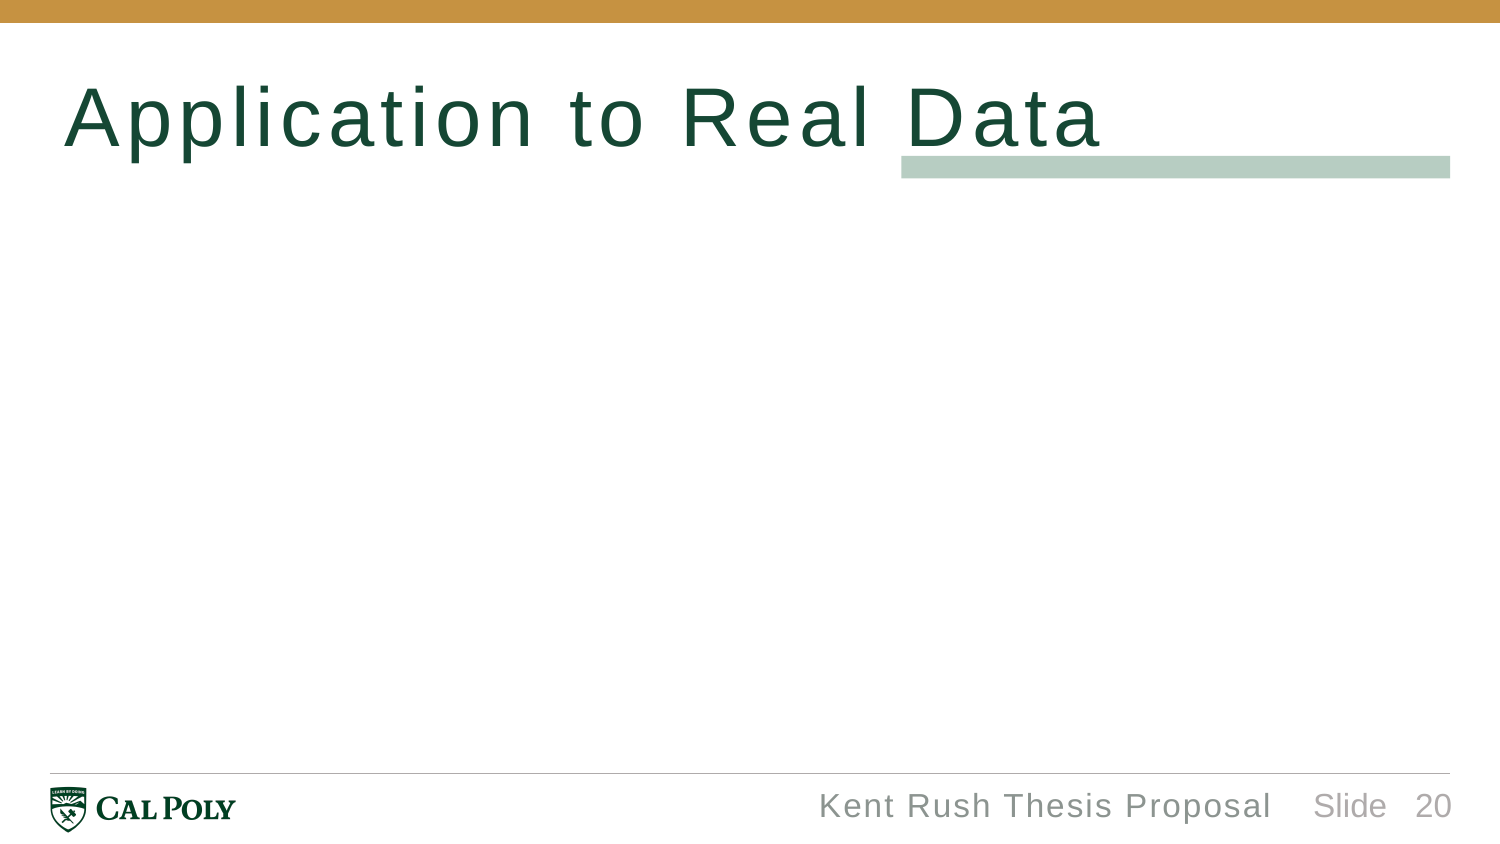

# Application to Real Data

Kent Rush Thesis Proposal
Slide   20